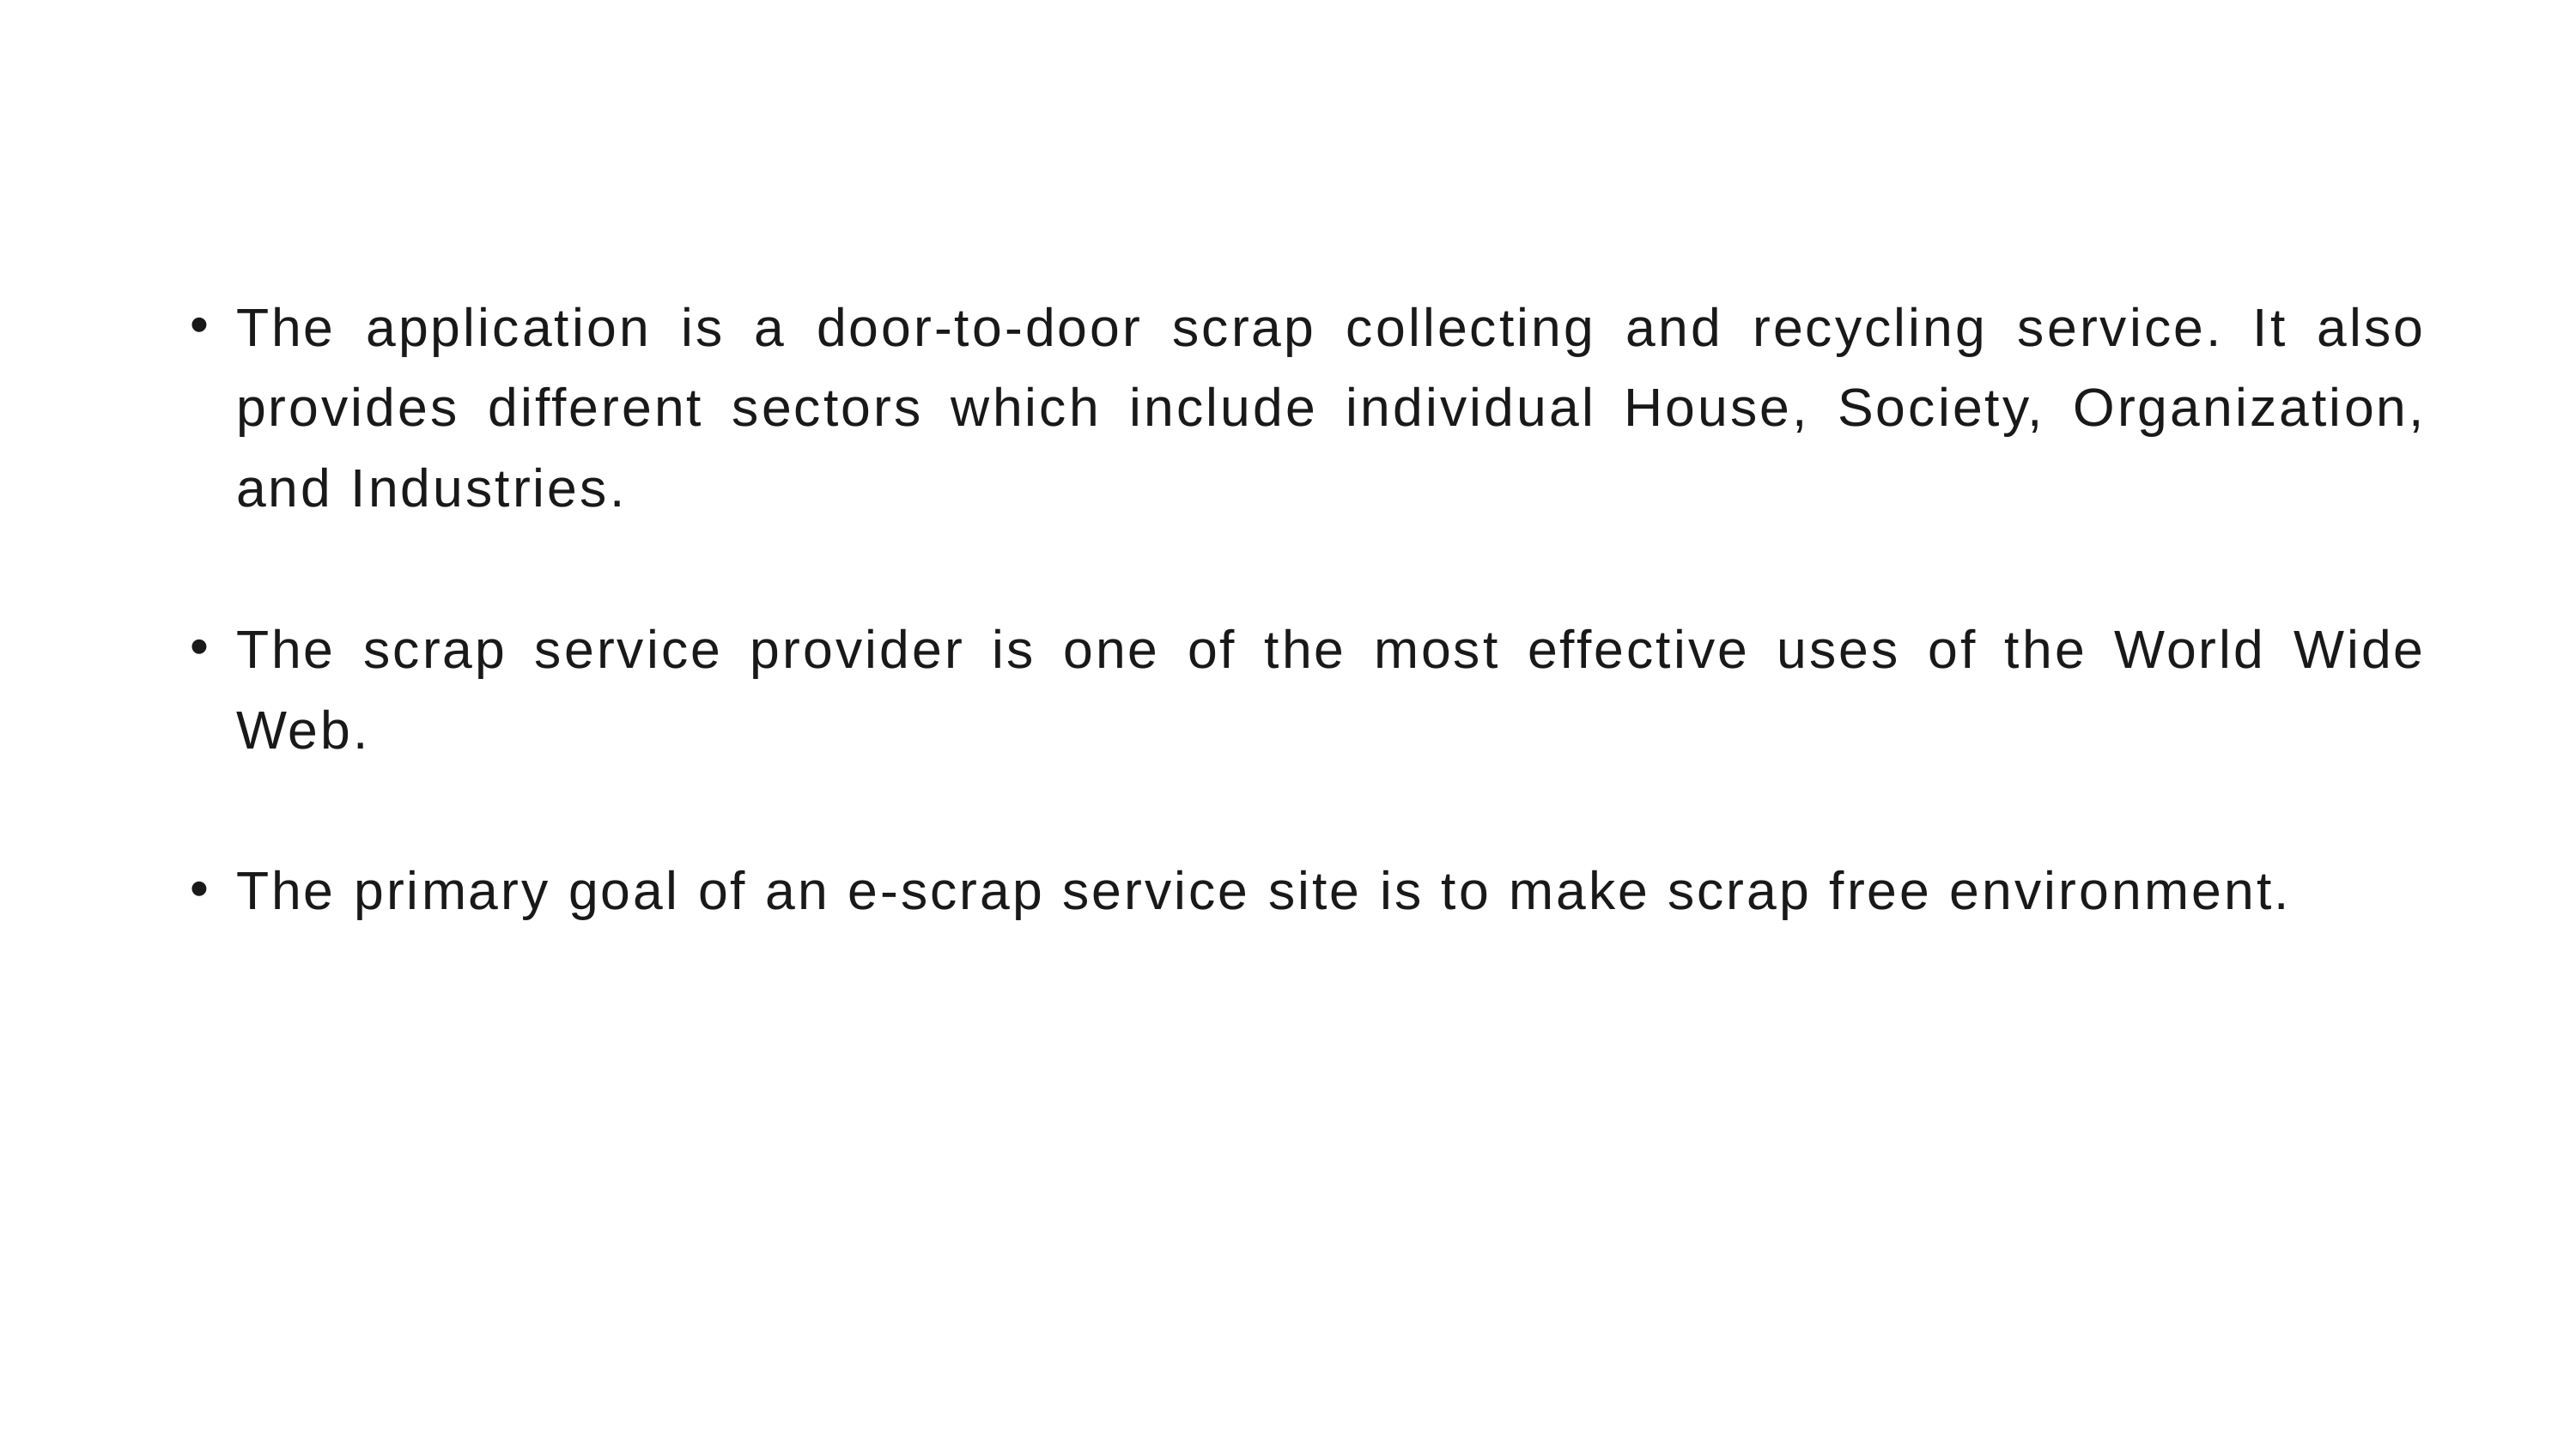

The application is a door-to-door scrap collecting and recycling service. It also provides different sectors which include individual House, Society, Organization, and Industries.

The scrap service provider is one of the most effective uses of the World Wide Web.

The primary goal of an e-scrap service site is to make scrap free environment.